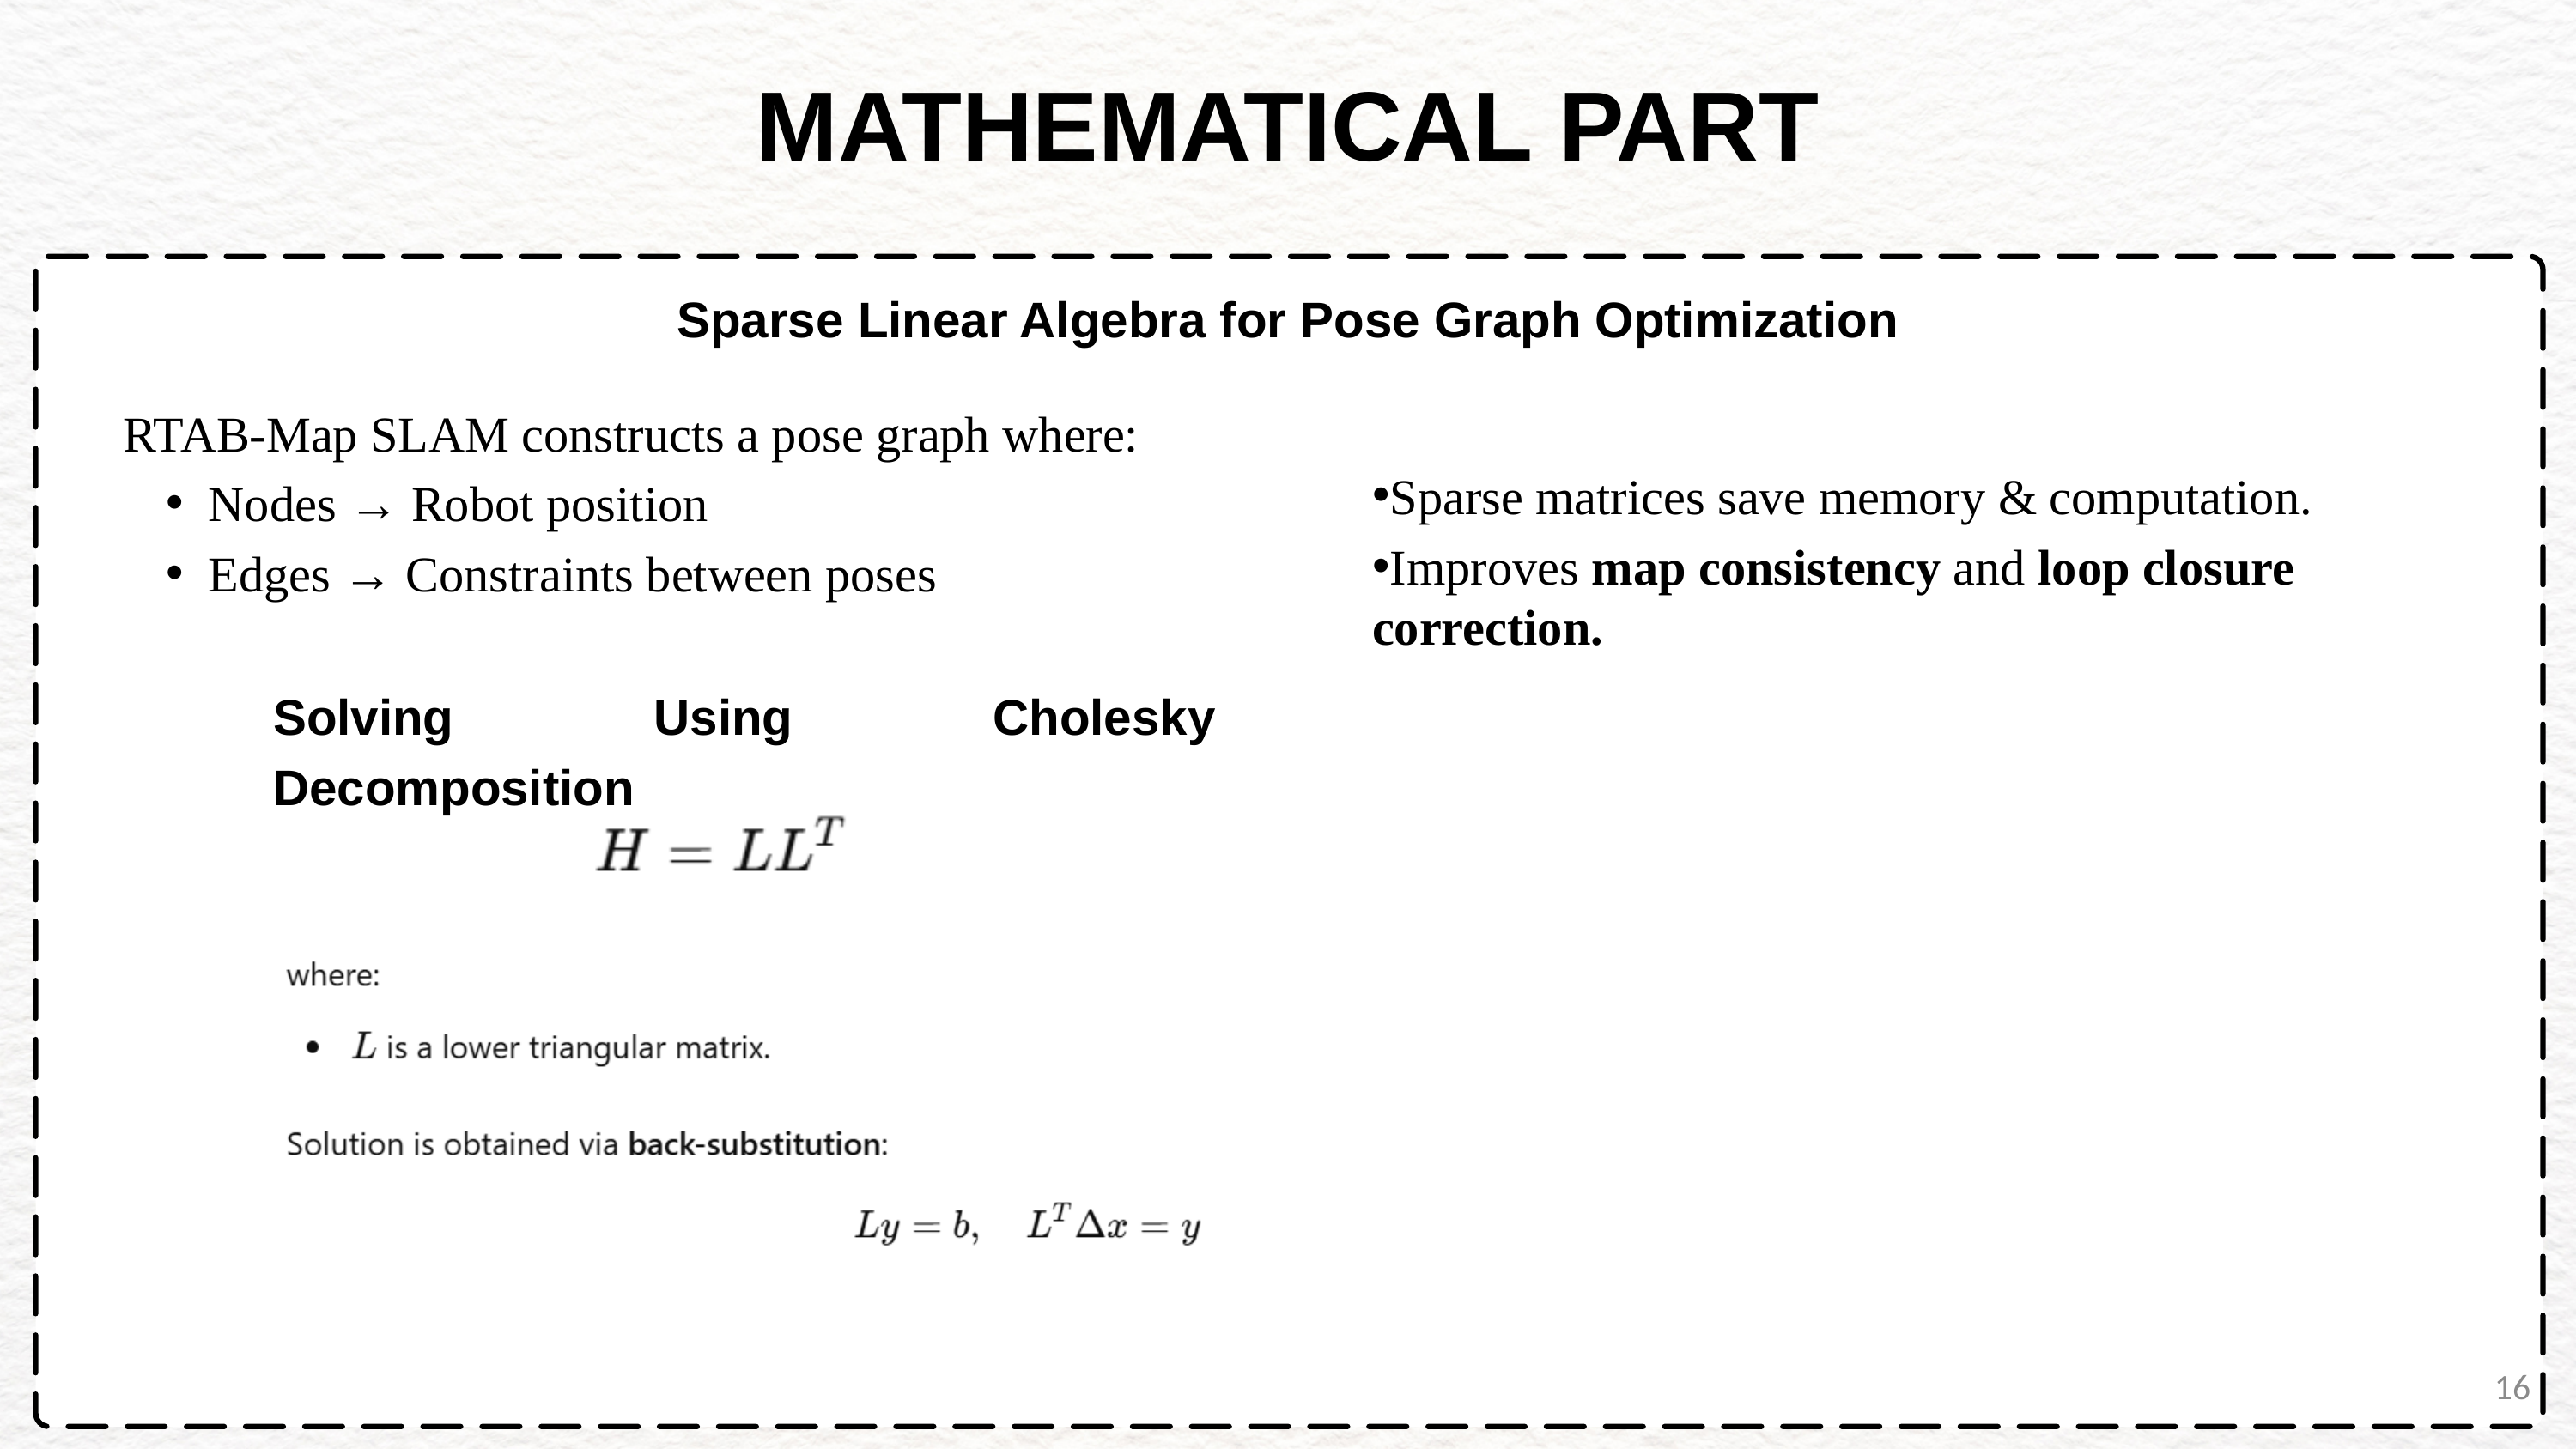

MATHEMATICAL PART

Sparse Linear Algebra for Pose Graph Optimization
RTAB-Map SLAM constructs a pose graph where:
Nodes → Robot position
Edges → Constraints between poses
Sparse matrices save memory & computation.
Improves map consistency and loop closure correction.
Solving Using Cholesky Decomposition

16